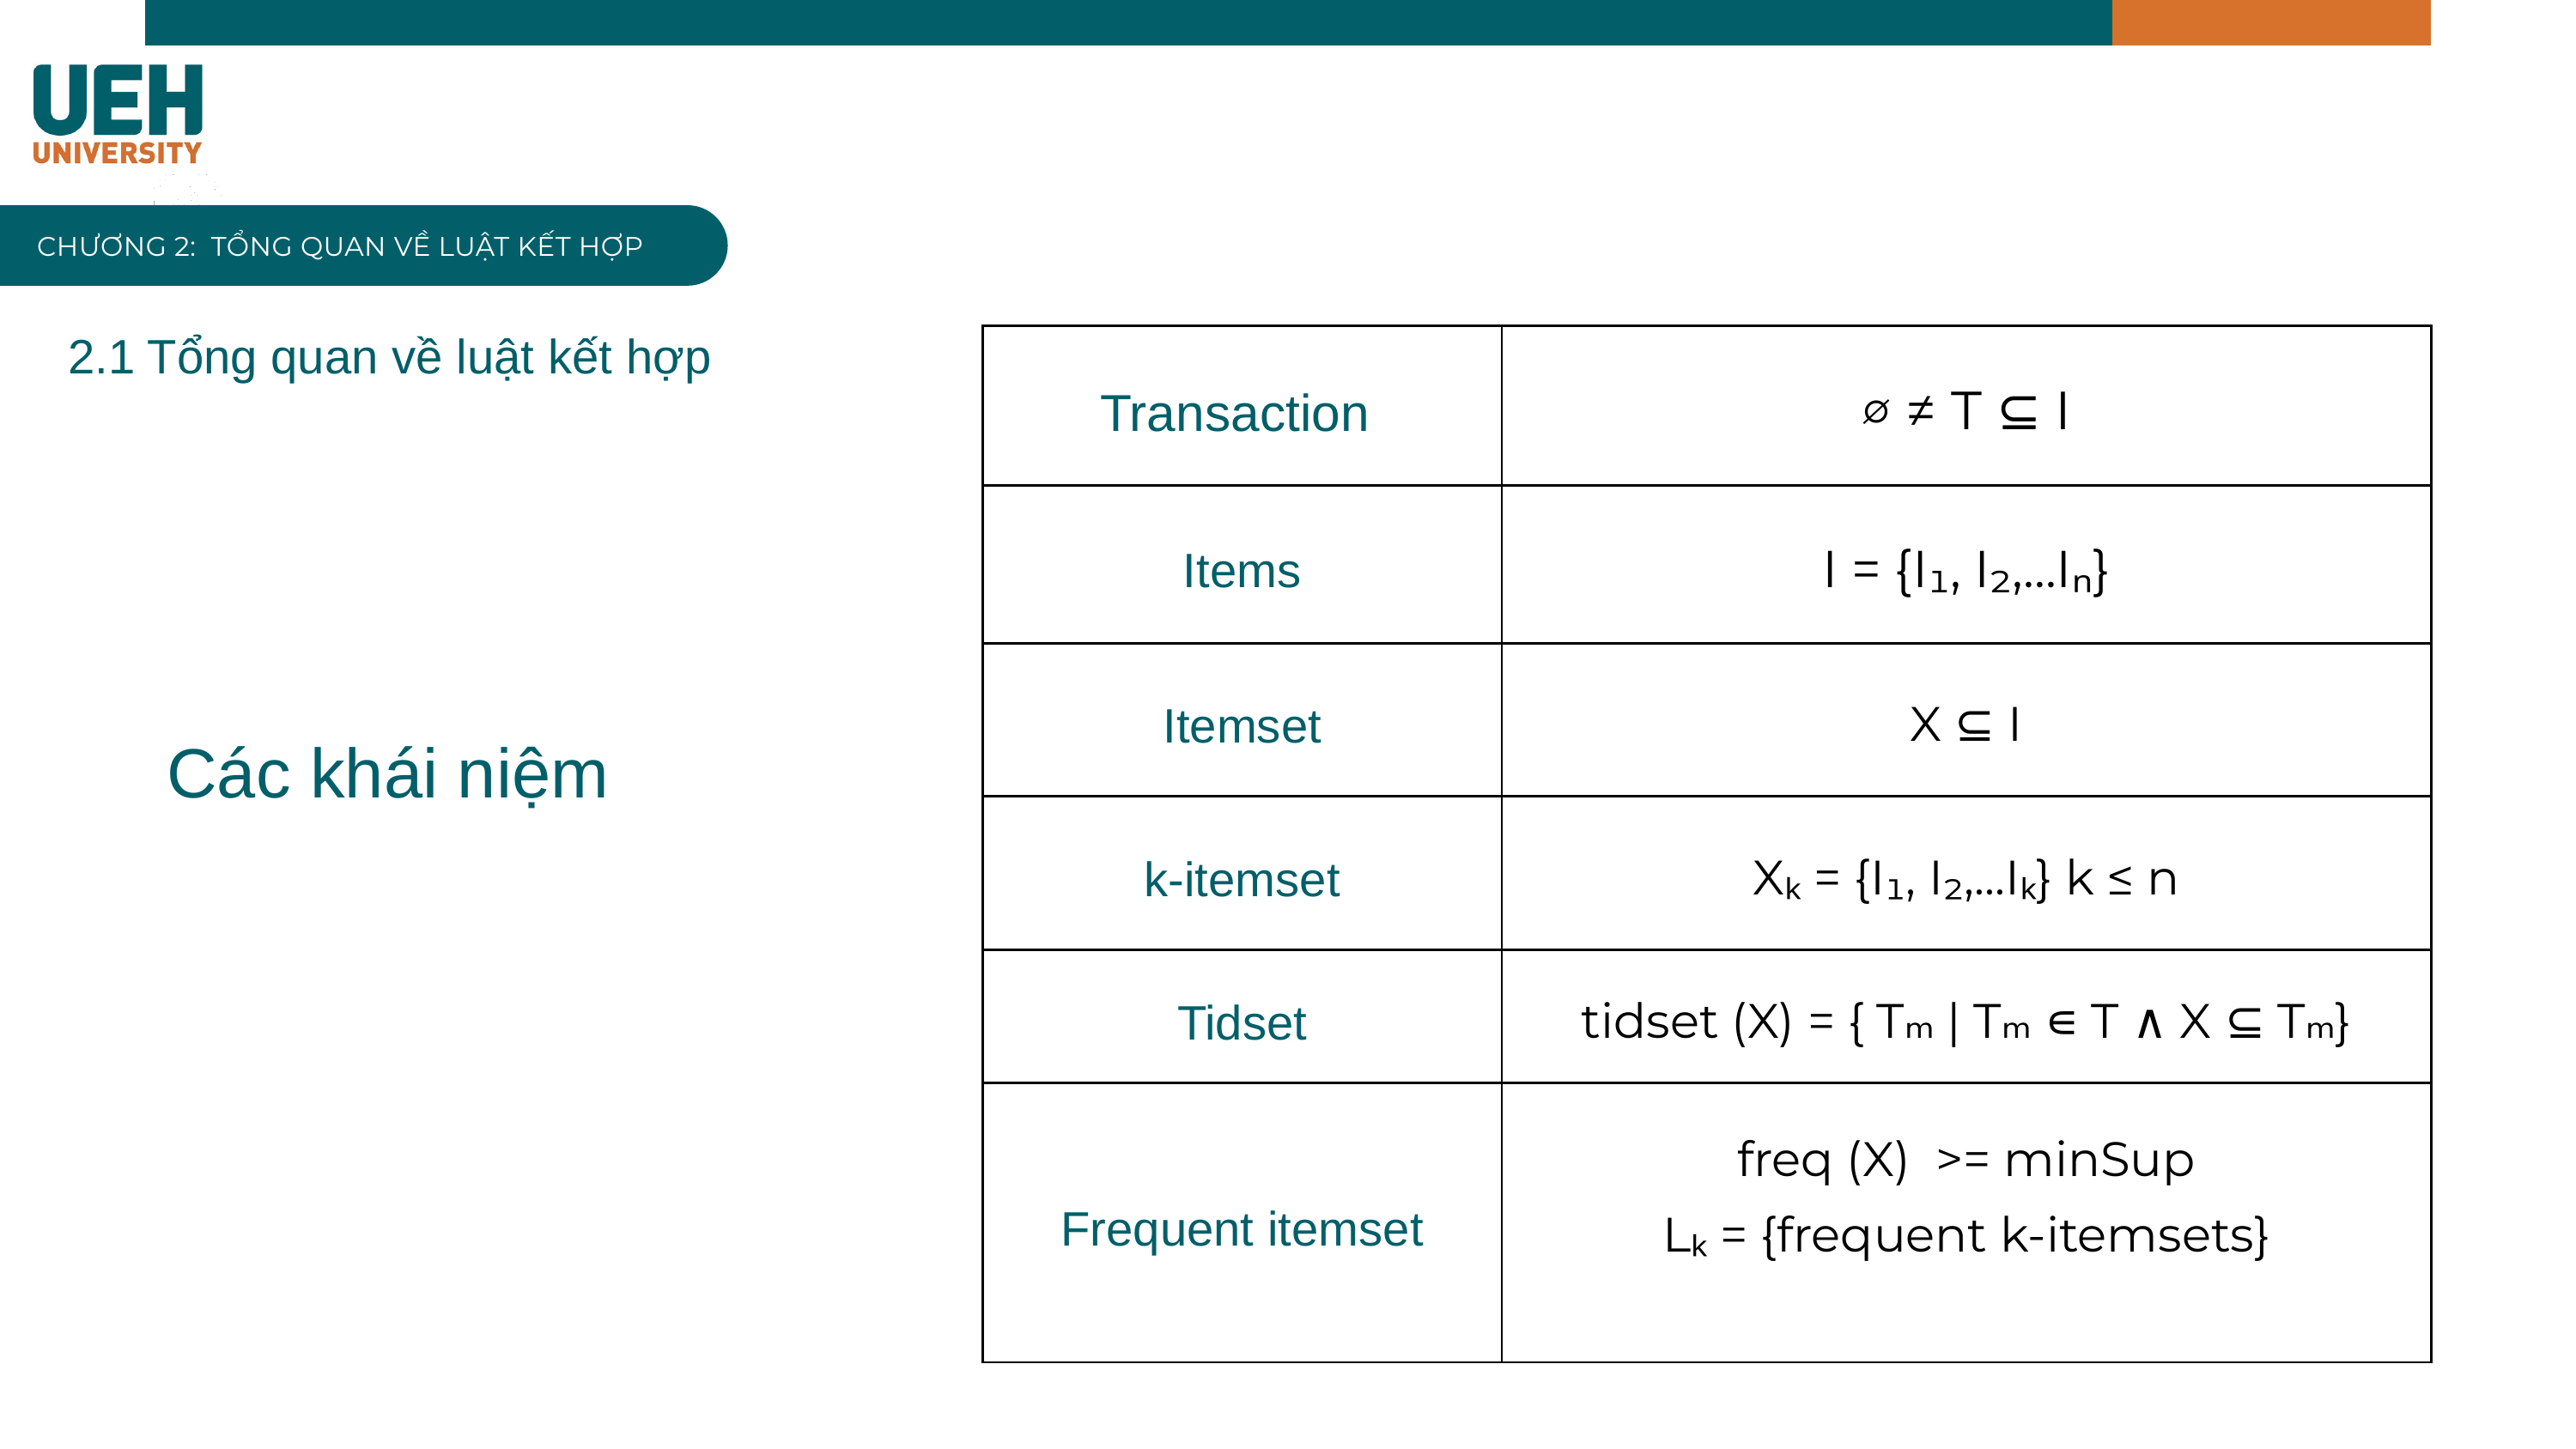

INFOGRAPHIC

CHƯƠNG 2:  TỔNG QUAN VỀ LUẬT KẾT HỢP

| Transaction | ∅ ≠ T ⊆ I |
| --- | --- |
| Items | I = {I₁, I₂,...Iₙ} |
| Itemset | X ⊆ I |
| k-itemset | Xₖ = {I₁, I₂,...Iₖ} k ≤ n |
| Tidset | tidset (X) = { Tₘ | Tₘ ∊ T ∧ X ⊆ Tₘ} |
| Frequent itemset | freq (X) >= minSup Lₖ = {frequent k-itemsets} |
2.1 Tổng quan về luật kết hợp
Các khái niệm